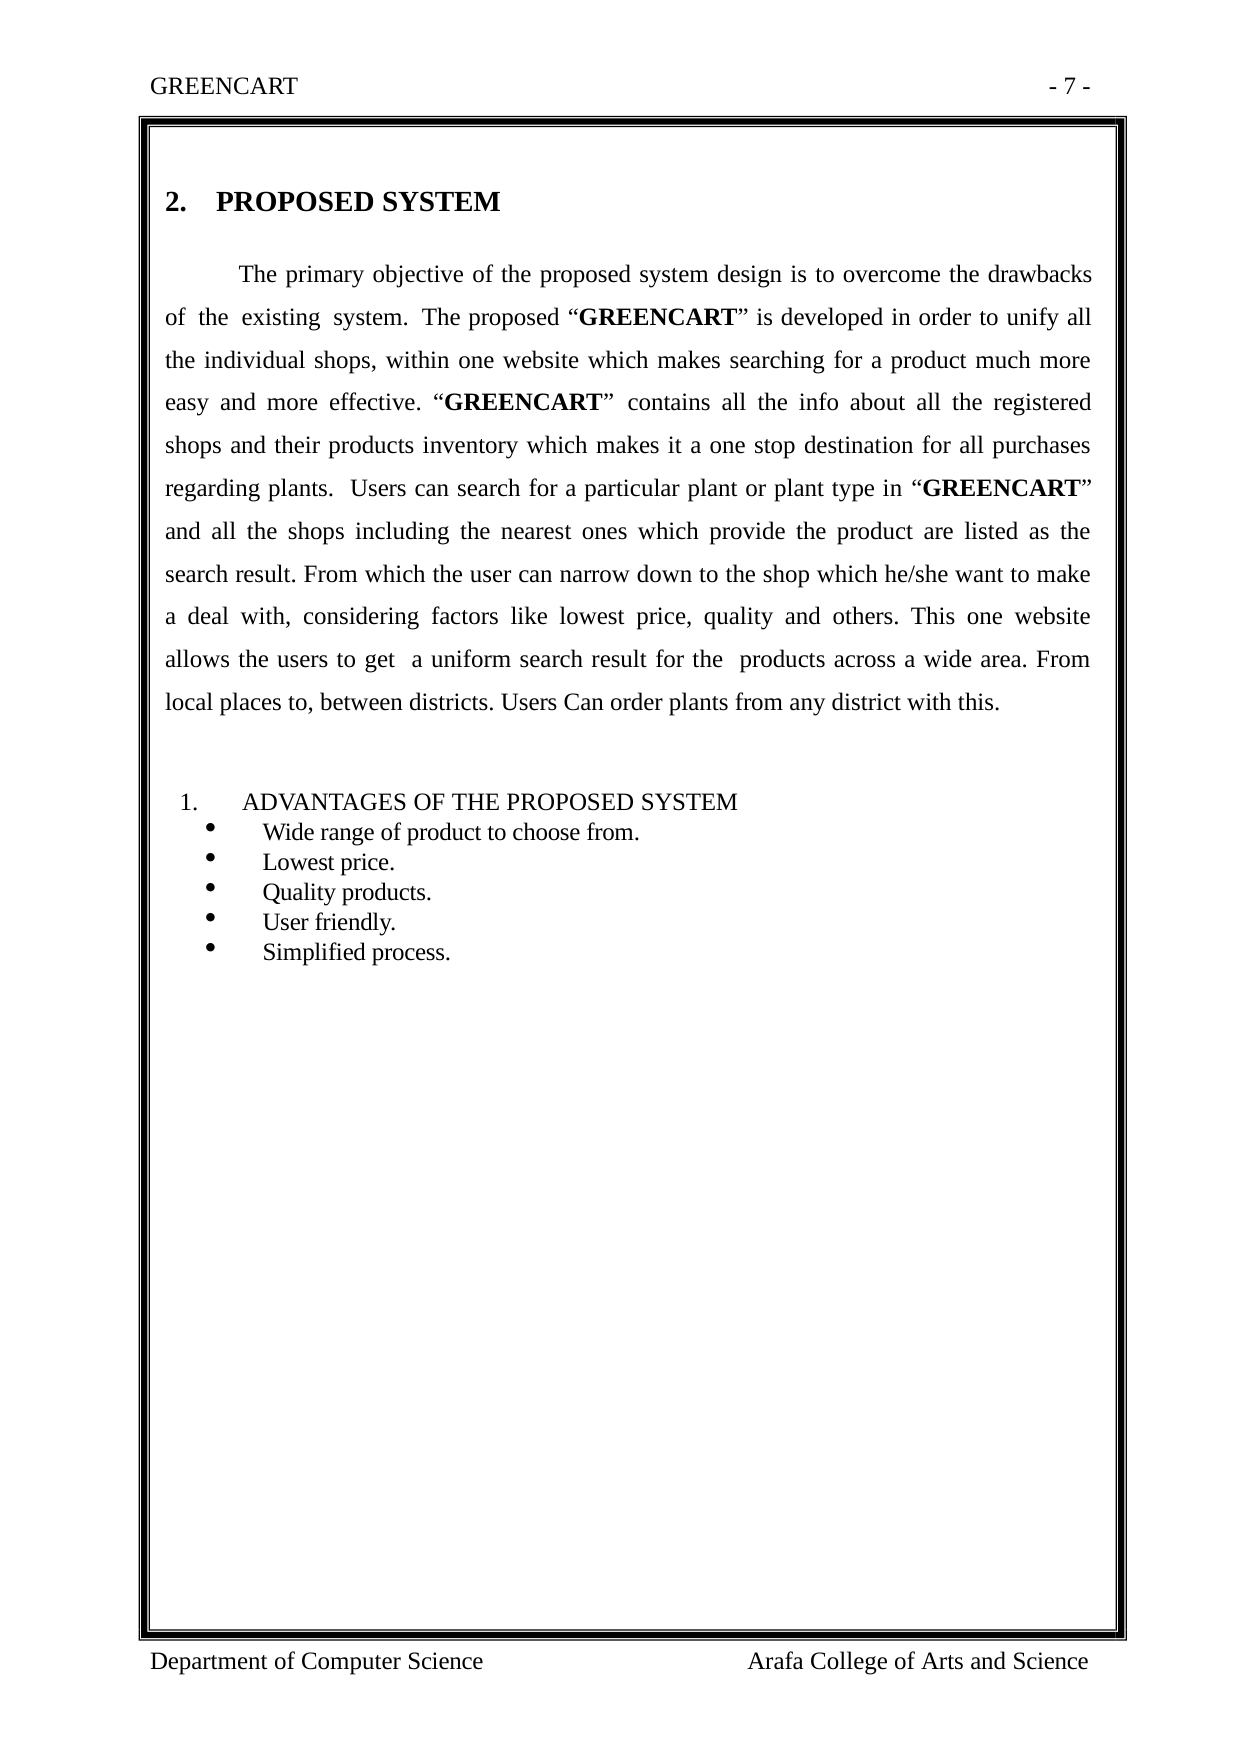

GREENCART
- 7 -

PROPOSED SYSTEM
The primary objective of the proposed system design is to overcome the drawbacks of the existing system. The proposed “GREENCART” is developed in order to unify all the individual shops, within one website which makes searching for a product much more easy and more effective. “GREENCART” contains all the info about all the registered shops and their products inventory which makes it a one stop destination for all purchases regarding plants.  Users can search for a particular plant or plant type in “GREENCART” and all the shops including the nearest ones which provide the product are listed as the search result. From which the user can narrow down to the shop which he/she want to make a deal with, considering factors like lowest price, quality and others. This one website allows the users to get  a uniform search result for the  products across a wide area. From local places to, between districts. Users Can order plants from any district with this.

ADVANTAGES OF THE PROPOSED SYSTEM
Wide range of product to choose from.
Lowest price.
Quality products.
User friendly.
Simplified process.
Department of Computer Science
Arafa College of Arts and Science